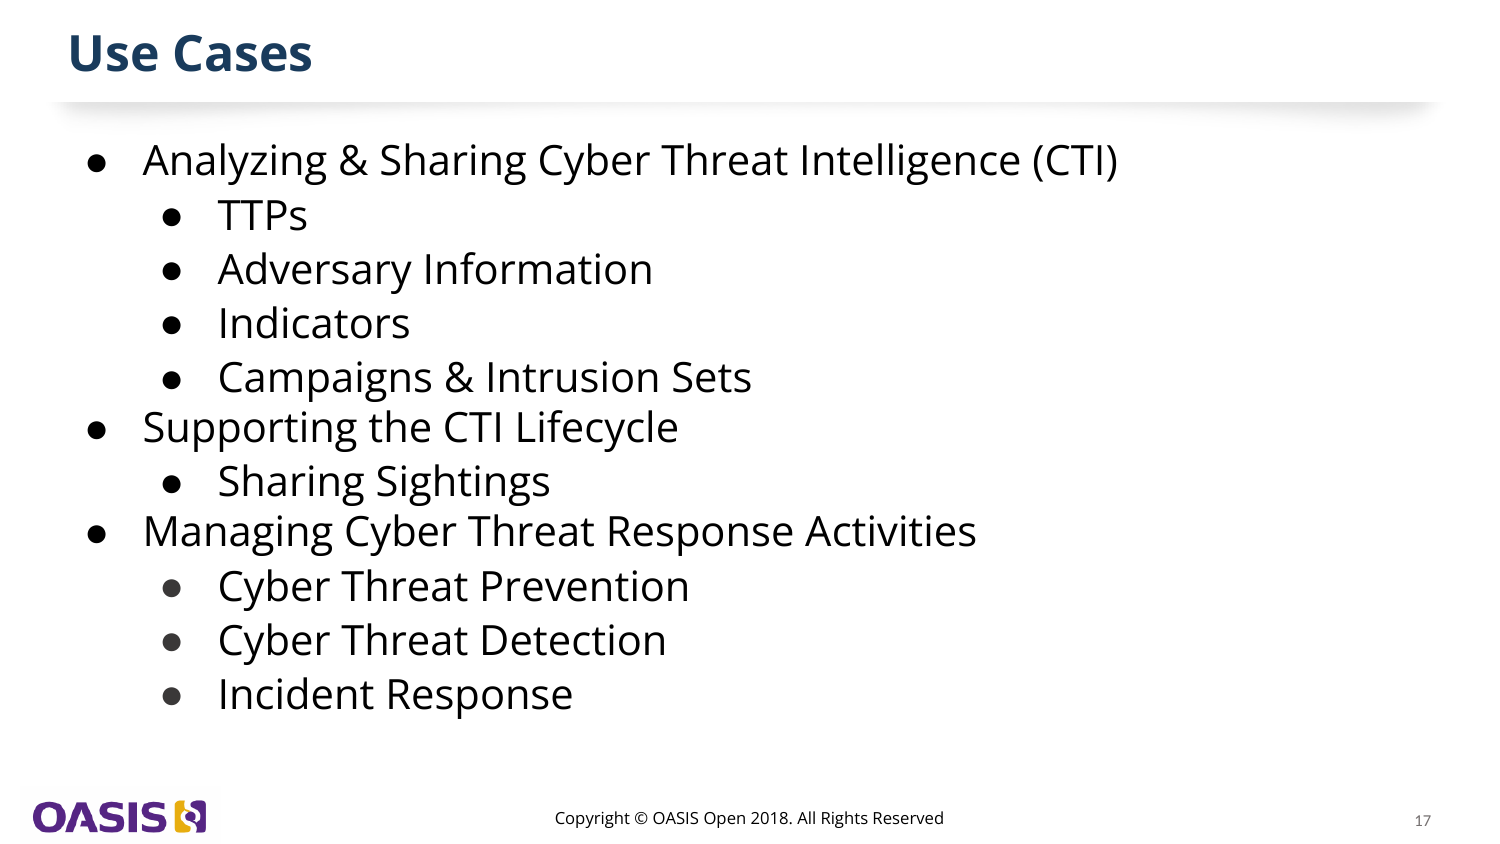

# Use Cases
Analyzing & Sharing Cyber Threat Intelligence (CTI)
TTPs
Adversary Information
Indicators
Campaigns & Intrusion Sets
Supporting the CTI Lifecycle
Sharing Sightings
Managing Cyber Threat Response Activities
Cyber Threat Prevention
Cyber Threat Detection
Incident Response